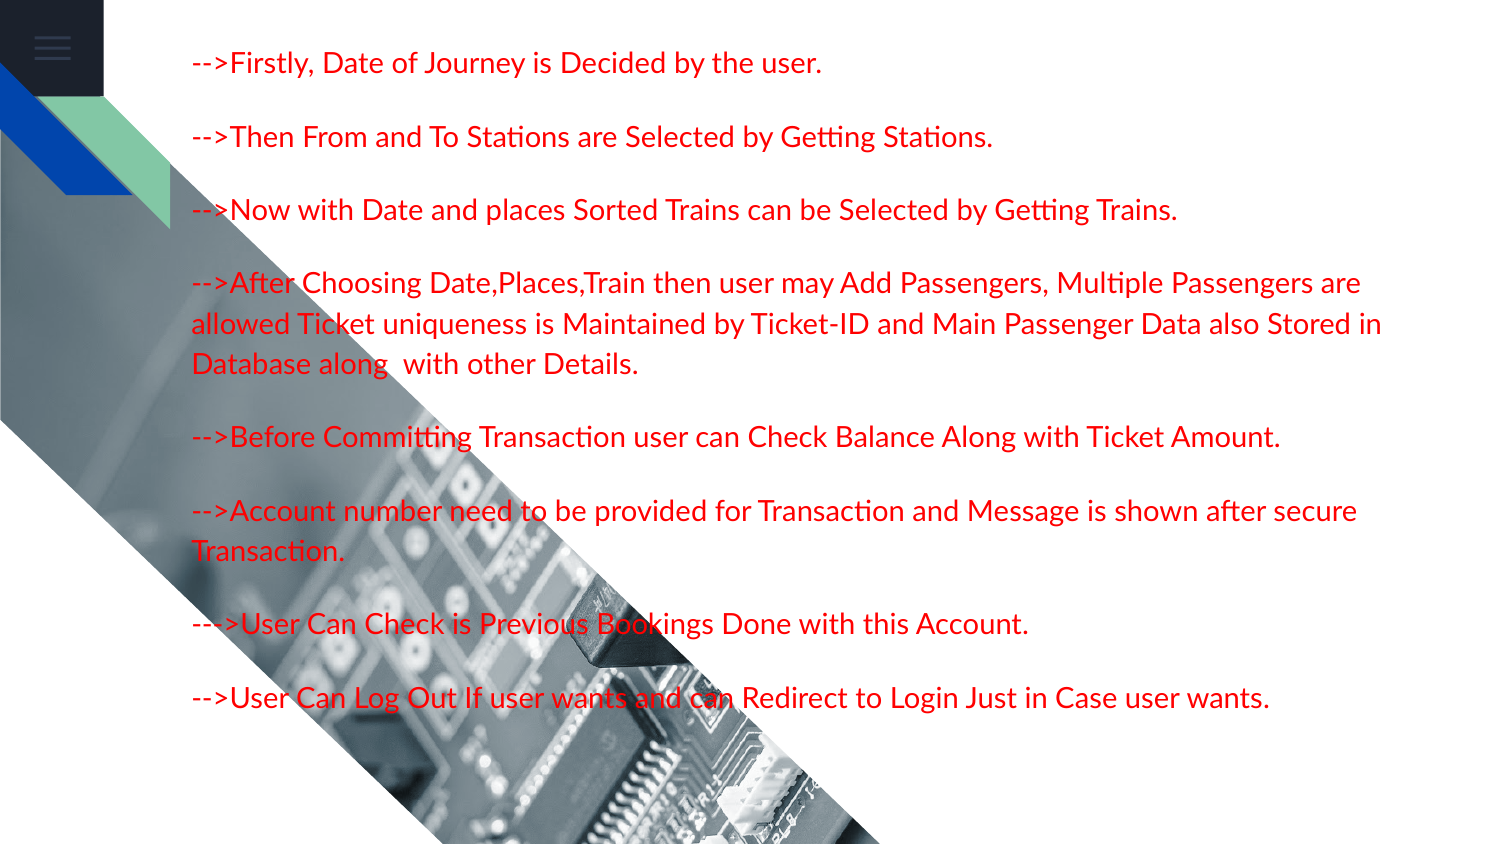

-->Firstly, Date of Journey is Decided by the user.
-->Then From and To Stations are Selected by Getting Stations.
-->Now with Date and places Sorted Trains can be Selected by Getting Trains.
-->After Choosing Date,Places,Train then user may Add Passengers, Multiple Passengers are allowed Ticket uniqueness is Maintained by Ticket-ID and Main Passenger Data also Stored in Database along  with other Details.
-->Before Committing Transaction user can Check Balance Along with Ticket Amount.
-->Account number need to be provided for Transaction and Message is shown after secure Transaction.
--->User Can Check is Previous Bookings Done with this Account.
-->User Can Log Out If user wants and can Redirect to Login Just in Case user wants.